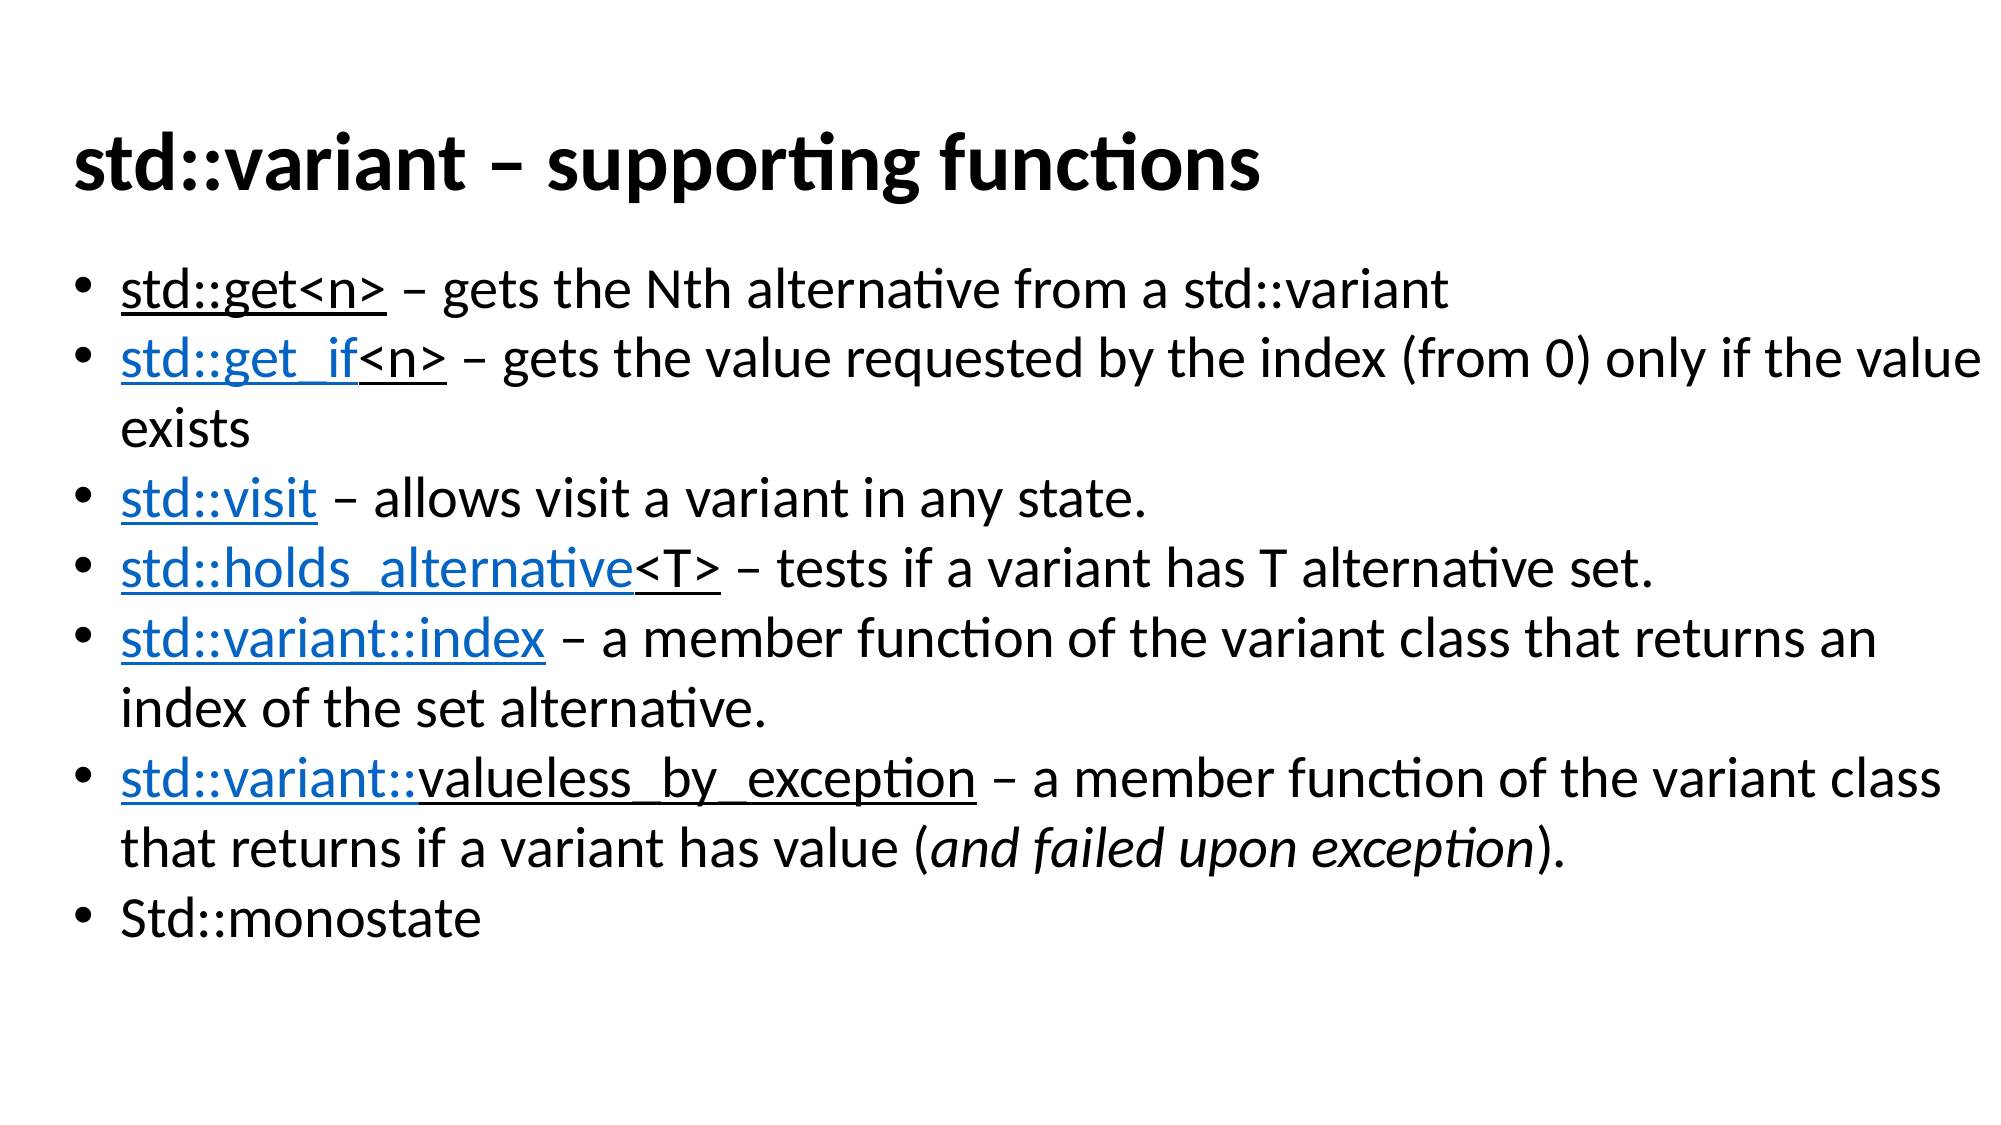

std::variant – supporting functions
std::get<n> – gets the Nth alternative from a std::variant
std::get_if<n> – gets the value requested by the index (from 0) only if the value exists
std::visit – allows visit a variant in any state.
std::holds_alternative<T> – tests if a variant has T alternative set.
std::variant::index – a member function of the variant class that returns an index of the set alternative.
std::variant::valueless_by_exception – a member function of the variant class that returns if a variant has value (and failed upon exception).
Std::monostate